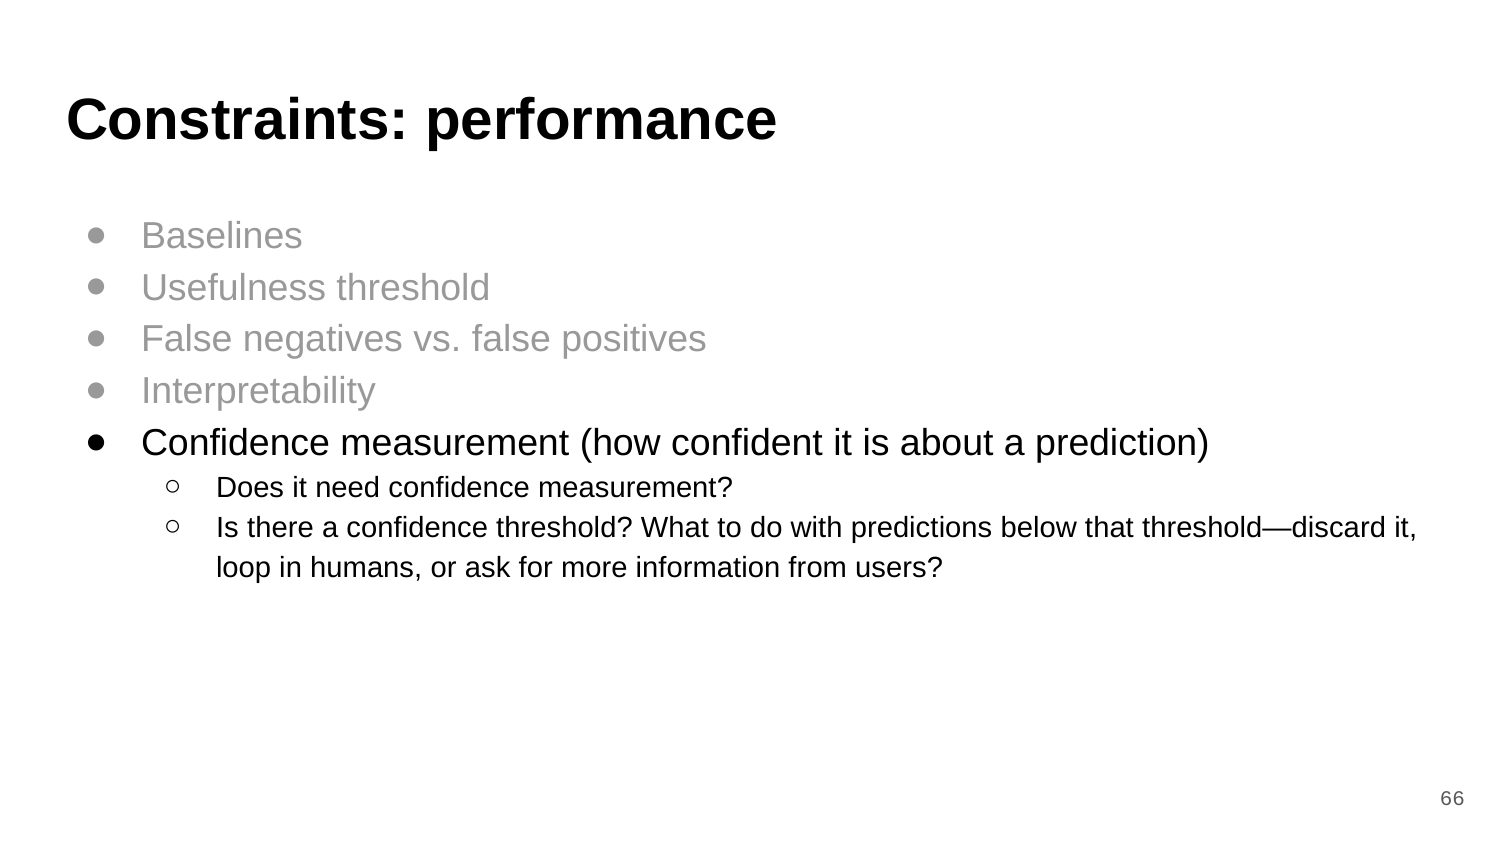

# Constraints: performance
Baselines
Usefulness threshold
False negatives vs. false positives
Interpretability
Confidence measurement (how confident it is about a prediction)
Does it need confidence measurement?
Is there a confidence threshold? What to do with predictions below that threshold—discard it, loop in humans, or ask for more information from users?
66